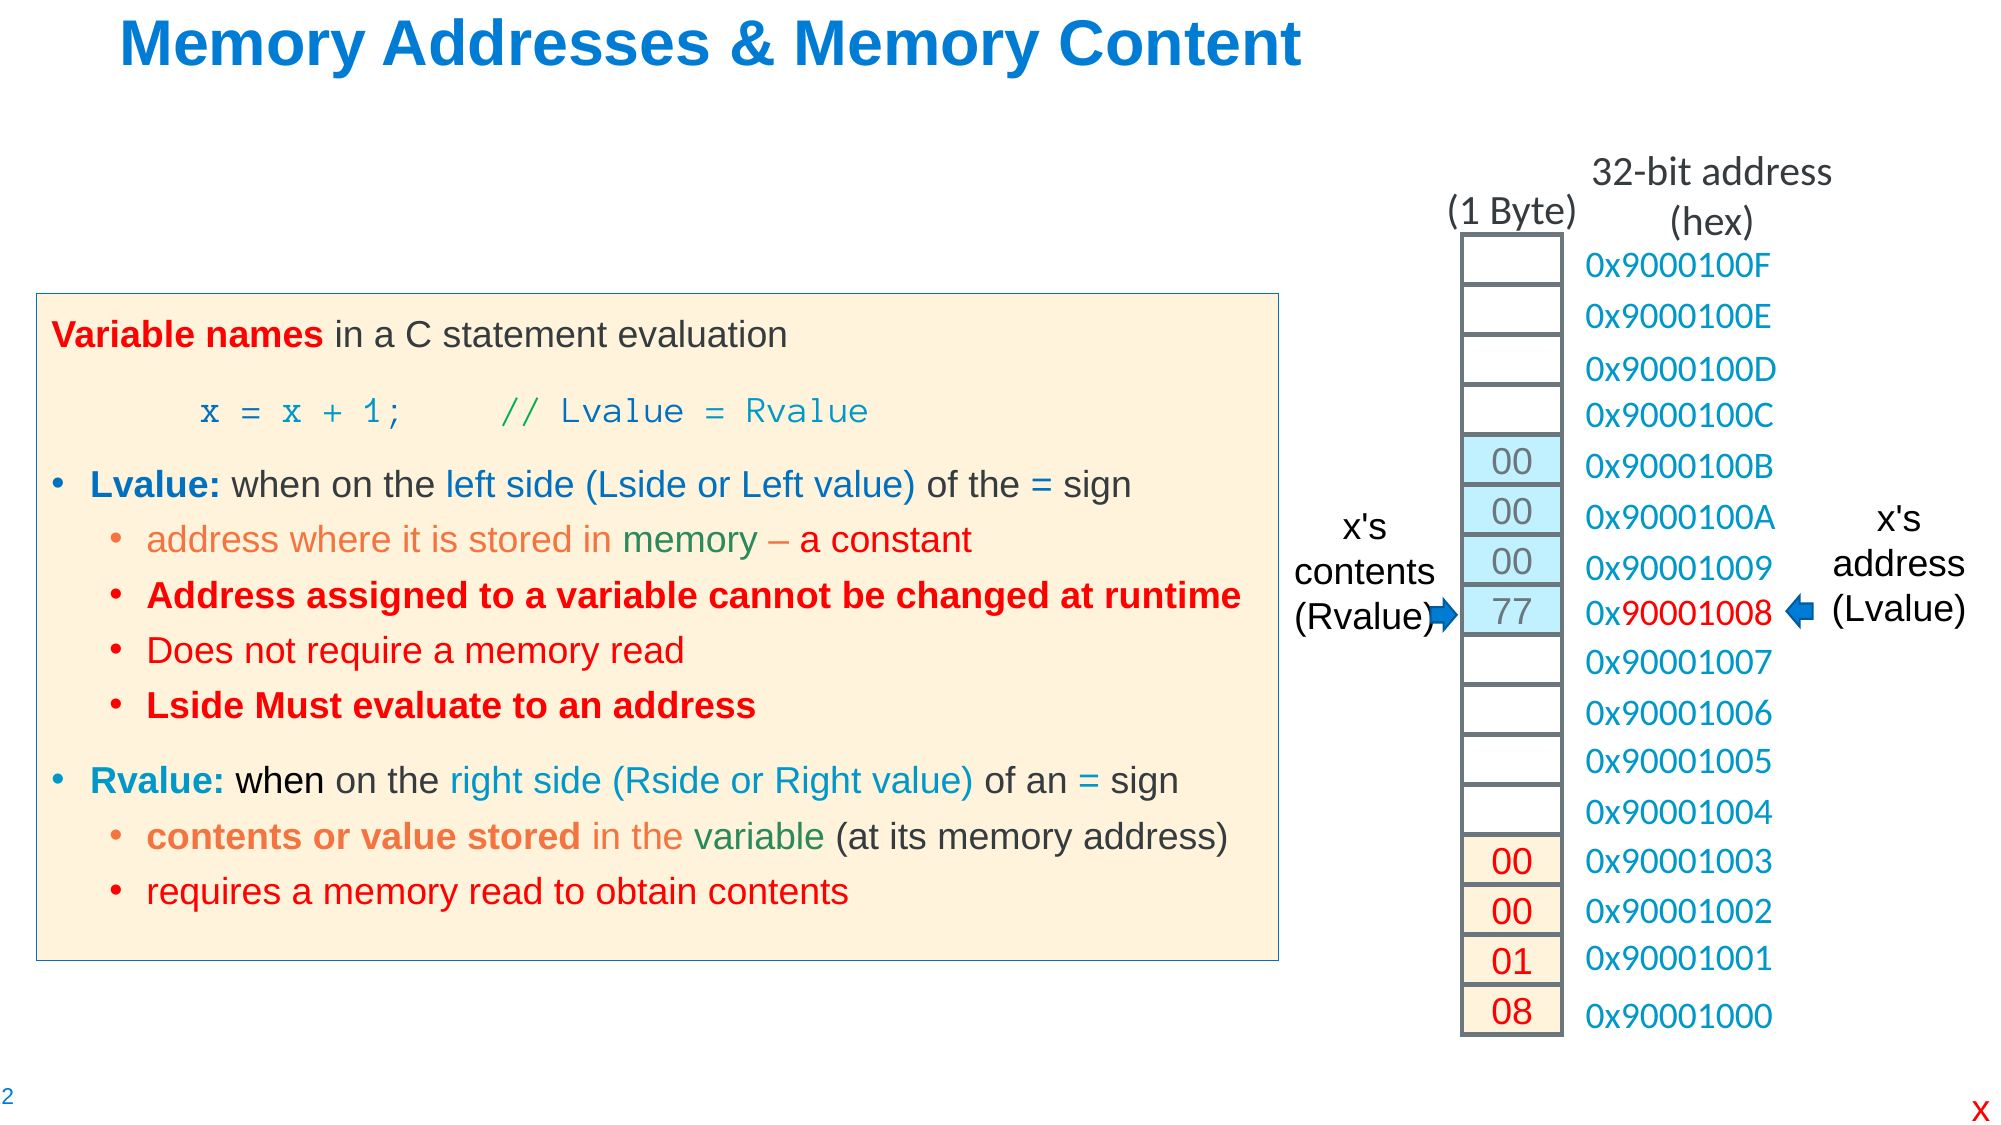

# Memory Addresses & Memory Content
32-bit address
(hex)
(1 Byte)
0x9000100F

0x9000100E

0x9000100D
0x9000100C

0x9000100B
00
00
0x9000100A
00
0x90001009
0x90001008
77
0x90001007

0x90001006

0x90001005

0x90001004

0x90001003
00
0x90001002
00
0x90001001
01
0x90001000
08
Variable names in a C statement evaluation
	x = x + 1; 	// Lvalue = Rvalue
Lvalue: when on the left side (Lside or Left value) of the = sign
address where it is stored in memory – a constant
Address assigned to a variable cannot be changed at runtime
Does not require a memory read
Lside Must evaluate to an address
Rvalue: when on the right side (Rside or Right value) of an = sign
contents or value stored in the variable (at its memory address)
requires a memory read to obtain contents
x's
address (Lvalue)
x's
contents (Rvalue)

x